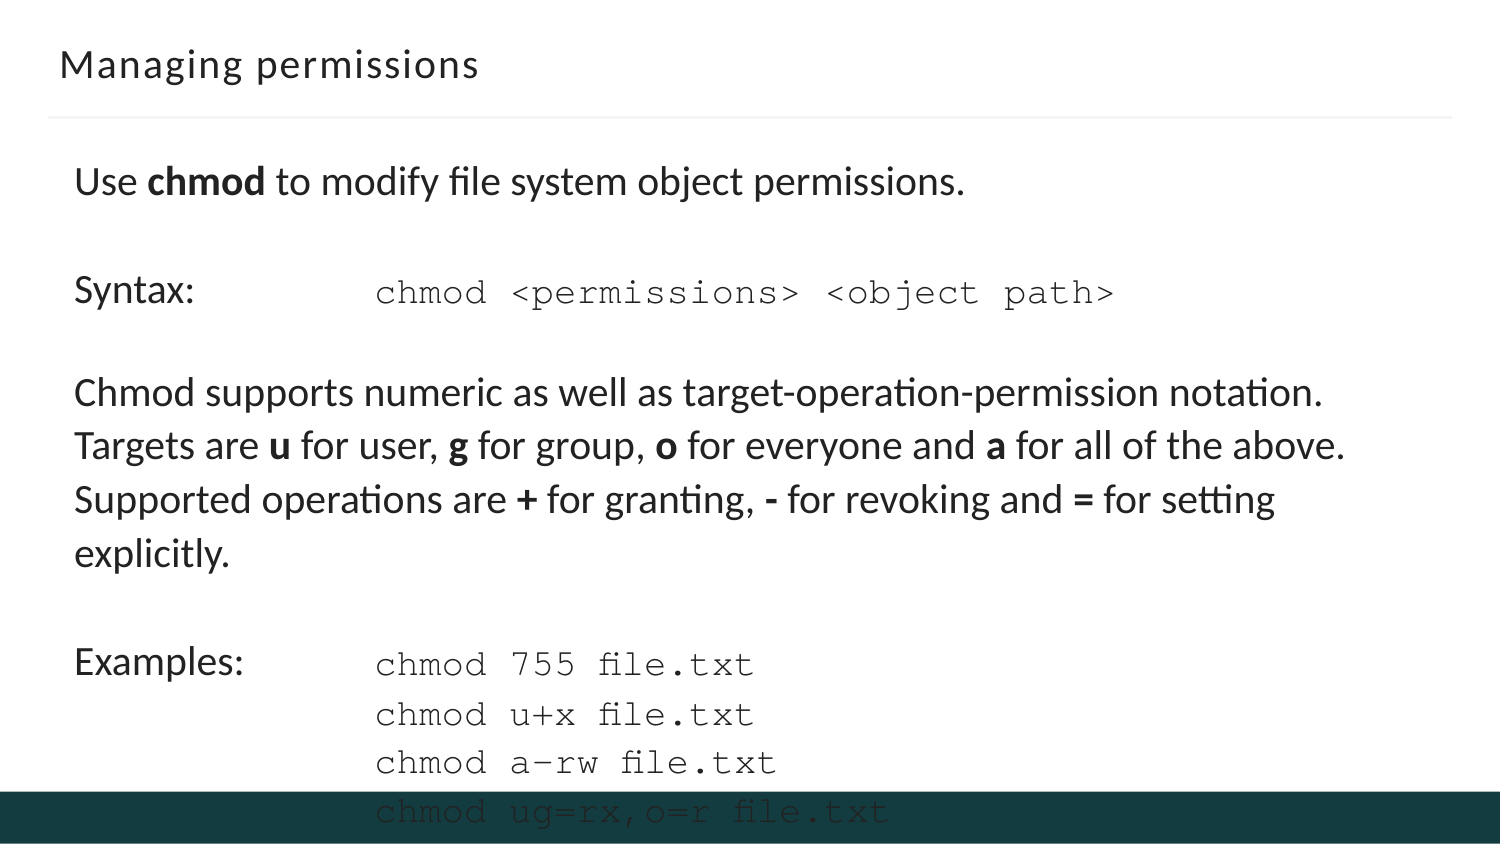

Managing permissions
Use chmod to modify file system object permissions.
Syntax:		chmod <permissions> <object path>

Chmod supports numeric as well as target-operation-permission notation.
Targets are u for user, g for group, o for everyone and a for all of the above.
Supported operations are + for granting, - for revoking and = for setting explicitly.
Examples:	chmod 755 file.txt
		chmod u+x file.txt
		chmod a-rw file.txt
		chmod ug=rx,o=r file.txt